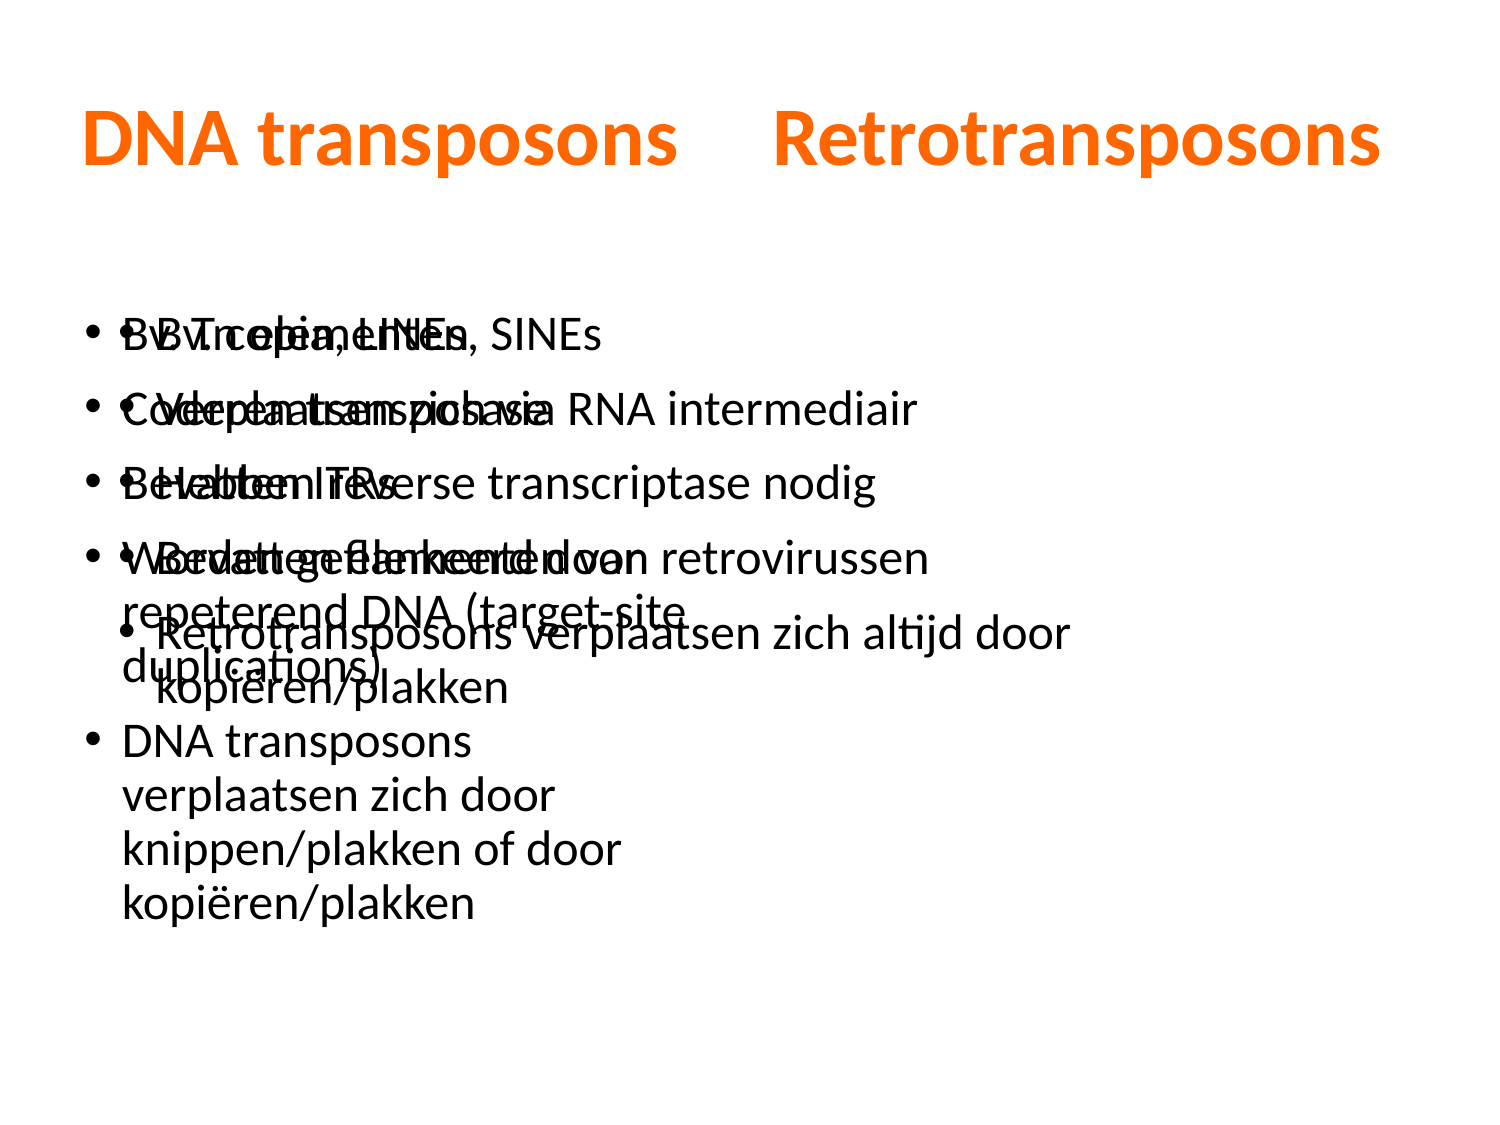

# DNA transposons     Retrotransposons
Bv. Tn elementen
Coderen transposase
Bevatten ITRs
Worden geflankeerd door repeterend DNA (target-site duplications)
DNA transposons verplaatsen zich door knippen/plakken of door kopiëren/plakken
Bv. copia, LINEs, SINEs
Verplaatsen zich via RNA intermediair
Hebben reverse transcriptase nodig
Bevatten elementen van retrovirussen
Retrotransposons verplaatsen zich altijd door kopiëren/plakken